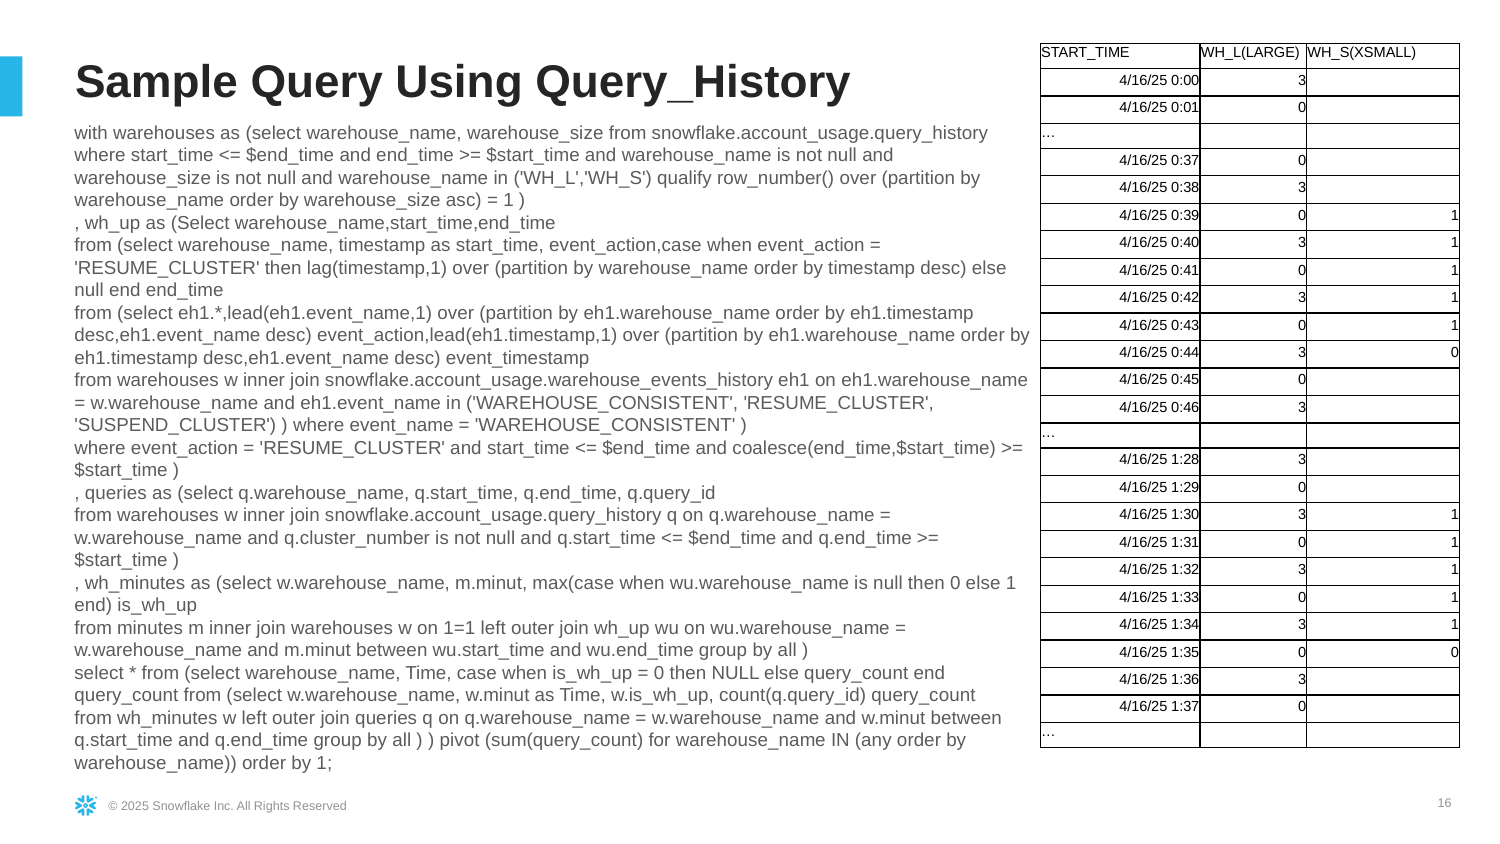

| START\_TIME | WH\_L(LARGE) | WH\_S(XSMALL) |
| --- | --- | --- |
| 4/16/25 0:00 | 3 |  |
| 4/16/25 0:01 | 0 |  |
| … |  |  |
| 4/16/25 0:37 | 0 |  |
| 4/16/25 0:38 | 3 |  |
| 4/16/25 0:39 | 0 | 1 |
| 4/16/25 0:40 | 3 | 1 |
| 4/16/25 0:41 | 0 | 1 |
| 4/16/25 0:42 | 3 | 1 |
| 4/16/25 0:43 | 0 | 1 |
| 4/16/25 0:44 | 3 | 0 |
| 4/16/25 0:45 | 0 |  |
| 4/16/25 0:46 | 3 |  |
| … |  |  |
| 4/16/25 1:28 | 3 |  |
| 4/16/25 1:29 | 0 |  |
| 4/16/25 1:30 | 3 | 1 |
| 4/16/25 1:31 | 0 | 1 |
| 4/16/25 1:32 | 3 | 1 |
| 4/16/25 1:33 | 0 | 1 |
| 4/16/25 1:34 | 3 | 1 |
| 4/16/25 1:35 | 0 | 0 |
| 4/16/25 1:36 | 3 |  |
| 4/16/25 1:37 | 0 |  |
| … |  |  |
# Sample Query Using Query_History
with warehouses as (select warehouse_name, warehouse_size from snowflake.account_usage.query_history where start_time <= $end_time and end_time >= $start_time and warehouse_name is not null and warehouse_size is not null and warehouse_name in ('WH_L','WH_S') qualify row_number() over (partition by warehouse_name order by warehouse_size asc) = 1 )
, wh_up as (Select warehouse_name,start_time,end_time
from (select warehouse_name, timestamp as start_time, event_action,case when event_action = 'RESUME_CLUSTER' then lag(timestamp,1) over (partition by warehouse_name order by timestamp desc) else null end end_time
from (select eh1.*,lead(eh1.event_name,1) over (partition by eh1.warehouse_name order by eh1.timestamp desc,eh1.event_name desc) event_action,lead(eh1.timestamp,1) over (partition by eh1.warehouse_name order by eh1.timestamp desc,eh1.event_name desc) event_timestamp
from warehouses w inner join snowflake.account_usage.warehouse_events_history eh1 on eh1.warehouse_name = w.warehouse_name and eh1.event_name in ('WAREHOUSE_CONSISTENT', 'RESUME_CLUSTER', 'SUSPEND_CLUSTER') ) where event_name = 'WAREHOUSE_CONSISTENT' )
where event_action = 'RESUME_CLUSTER' and start_time <= $end_time and coalesce(end_time,$start_time) >= $start_time )
, queries as (select q.warehouse_name, q.start_time, q.end_time, q.query_id
from warehouses w inner join snowflake.account_usage.query_history q on q.warehouse_name = w.warehouse_name and q.cluster_number is not null and q.start_time <= $end_time and q.end_time >= $start_time )
, wh_minutes as (select w.warehouse_name, m.minut, max(case when wu.warehouse_name is null then 0 else 1 end) is_wh_up
from minutes m inner join warehouses w on 1=1 left outer join wh_up wu on wu.warehouse_name = w.warehouse_name and m.minut between wu.start_time and wu.end_time group by all )
select * from (select warehouse_name, Time, case when is_wh_up = 0 then NULL else query_count end query_count from (select w.warehouse_name, w.minut as Time, w.is_wh_up, count(q.query_id) query_count
from wh_minutes w left outer join queries q on q.warehouse_name = w.warehouse_name and w.minut between q.start_time and q.end_time group by all ) ) pivot (sum(query_count) for warehouse_name IN (any order by warehouse_name)) order by 1;